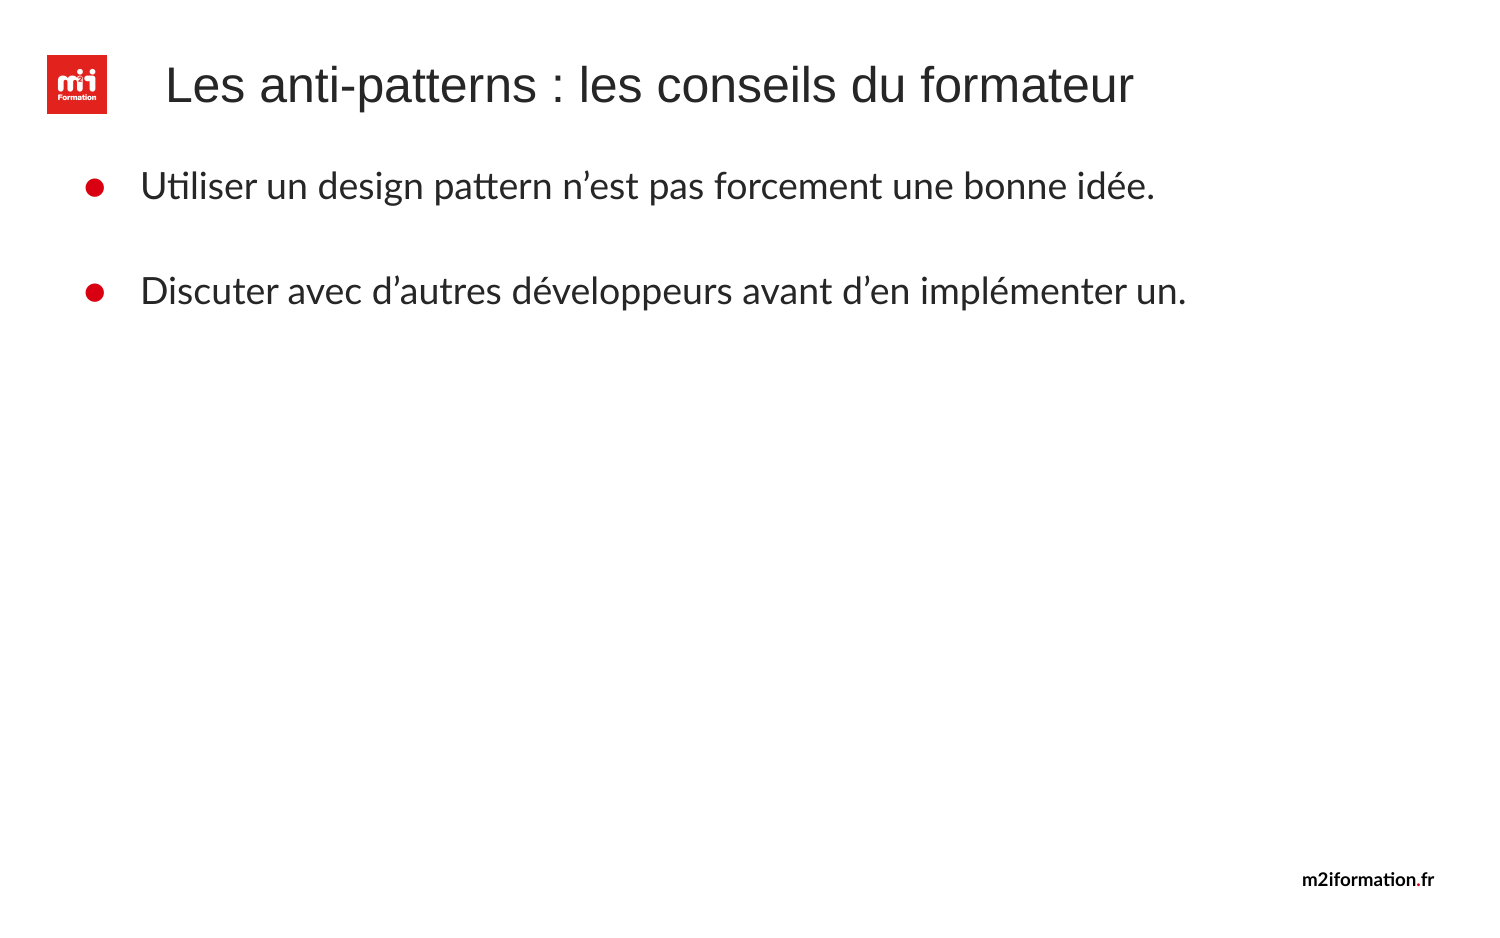

# Les anti-patterns : les conseils du formateur
Utiliser un design pattern n’est pas forcement une bonne idée.

Discuter avec d’autres développeurs avant d’en implémenter un.